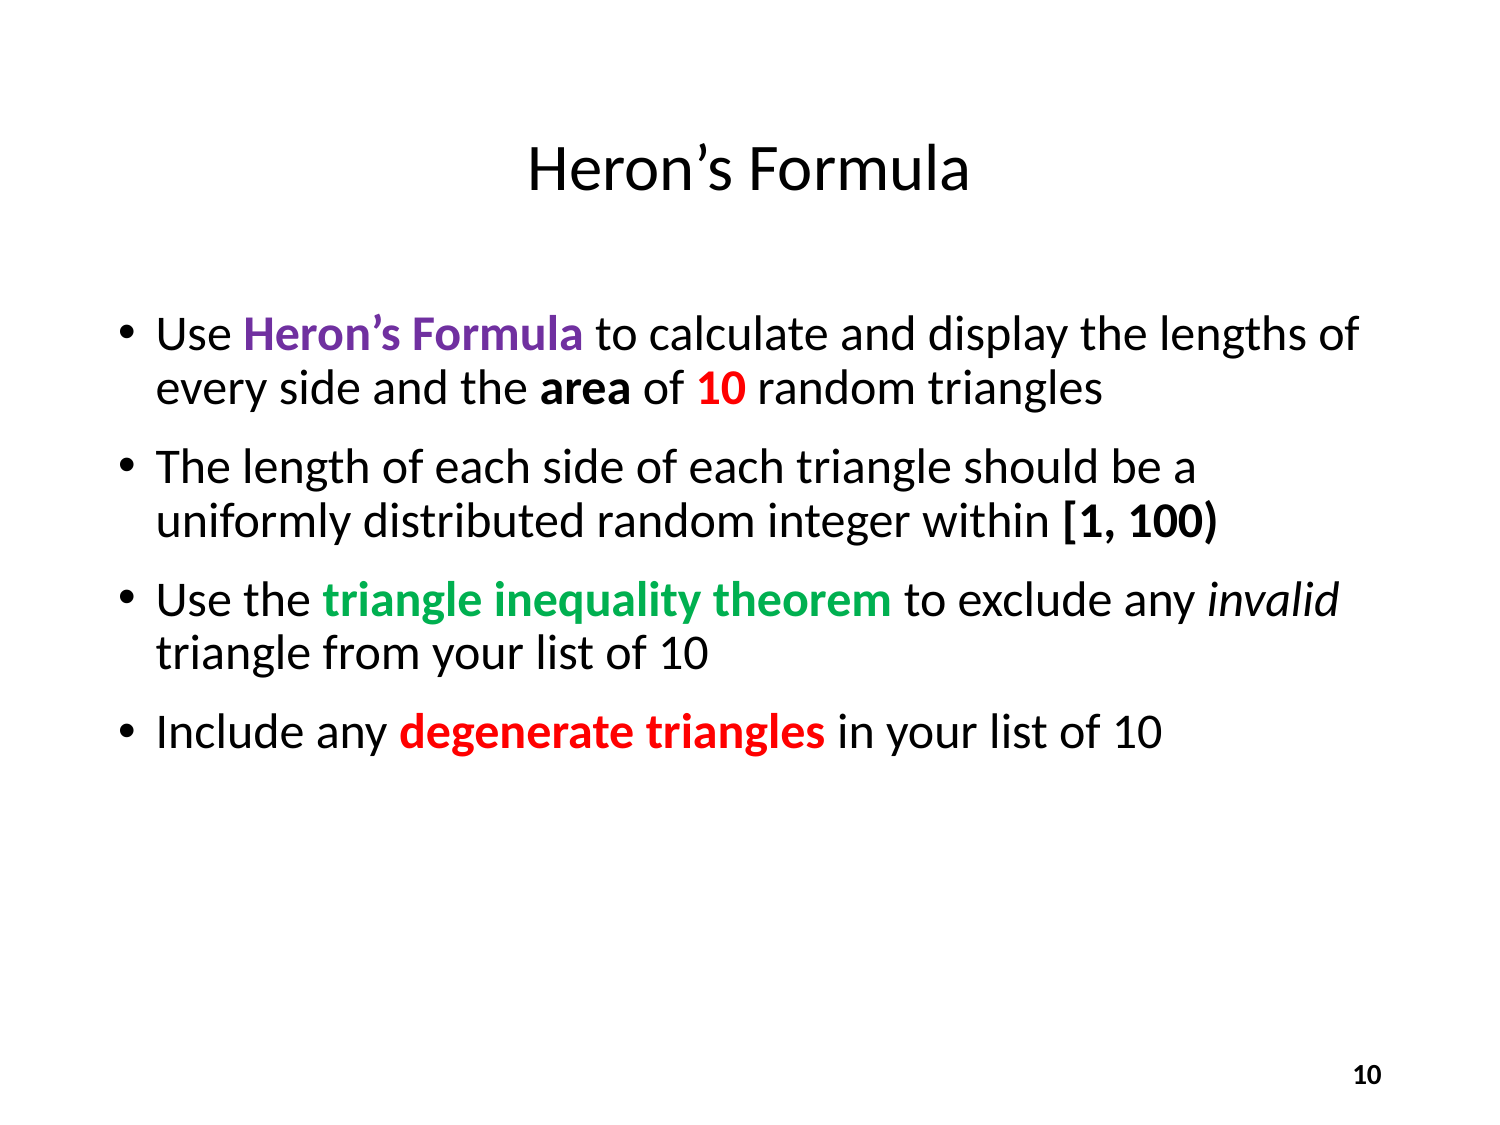

# Heron’s Formula
Use Heron’s Formula to calculate and display the lengths of every side and the area of 10 random triangles
The length of each side of each triangle should be a uniformly distributed random integer within [1, 100)
Use the triangle inequality theorem to exclude any invalid triangle from your list of 10
Include any degenerate triangles in your list of 10
10